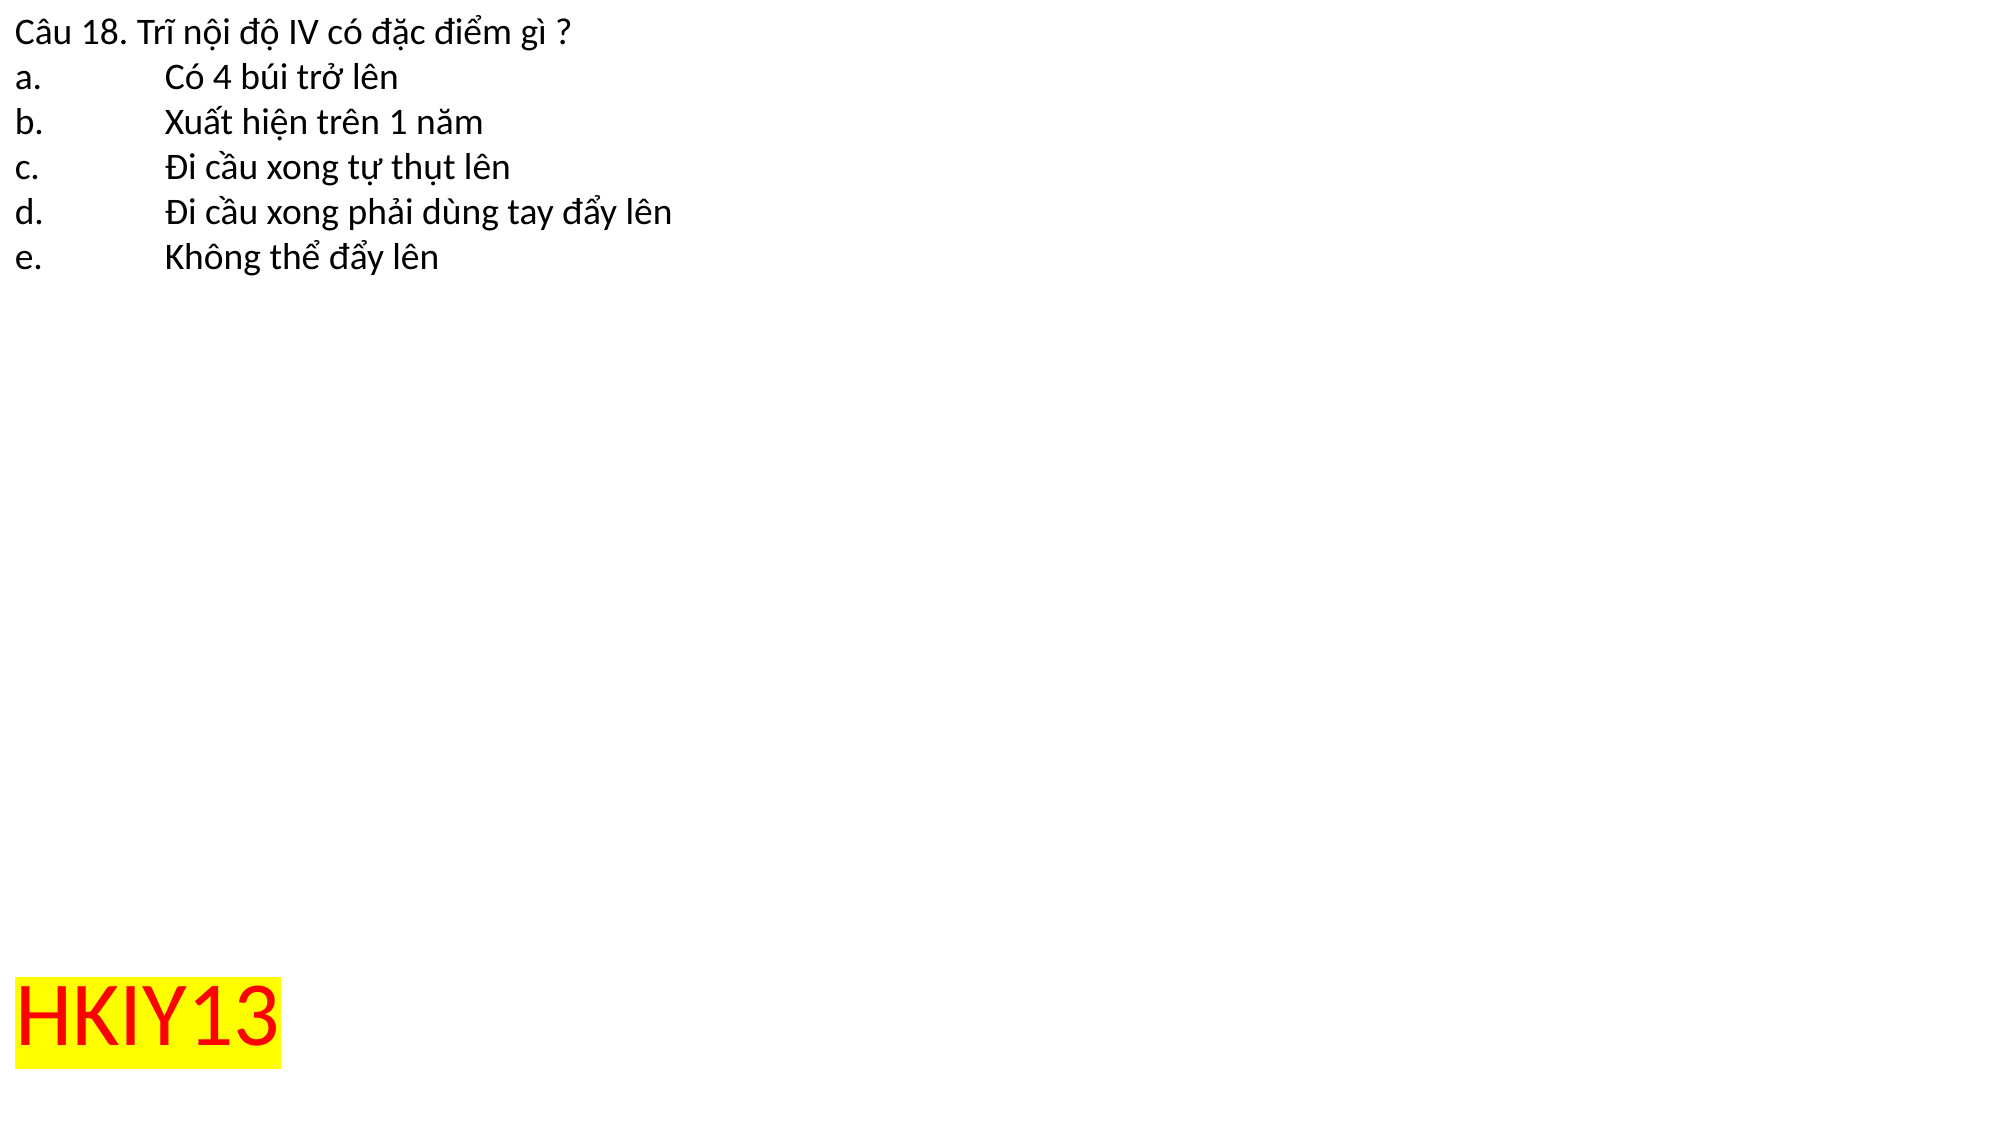

Câu 18. Trĩ nội độ IV có đặc điểm gì ?
a.	Có 4 búi trở lên
b.	Xuất hiện trên 1 năm
c.	Đi cầu xong tự thụt lên
d.	Đi cầu xong phải dùng tay đẩy lên
e.	Không thể đẩy lên

# HKIY13